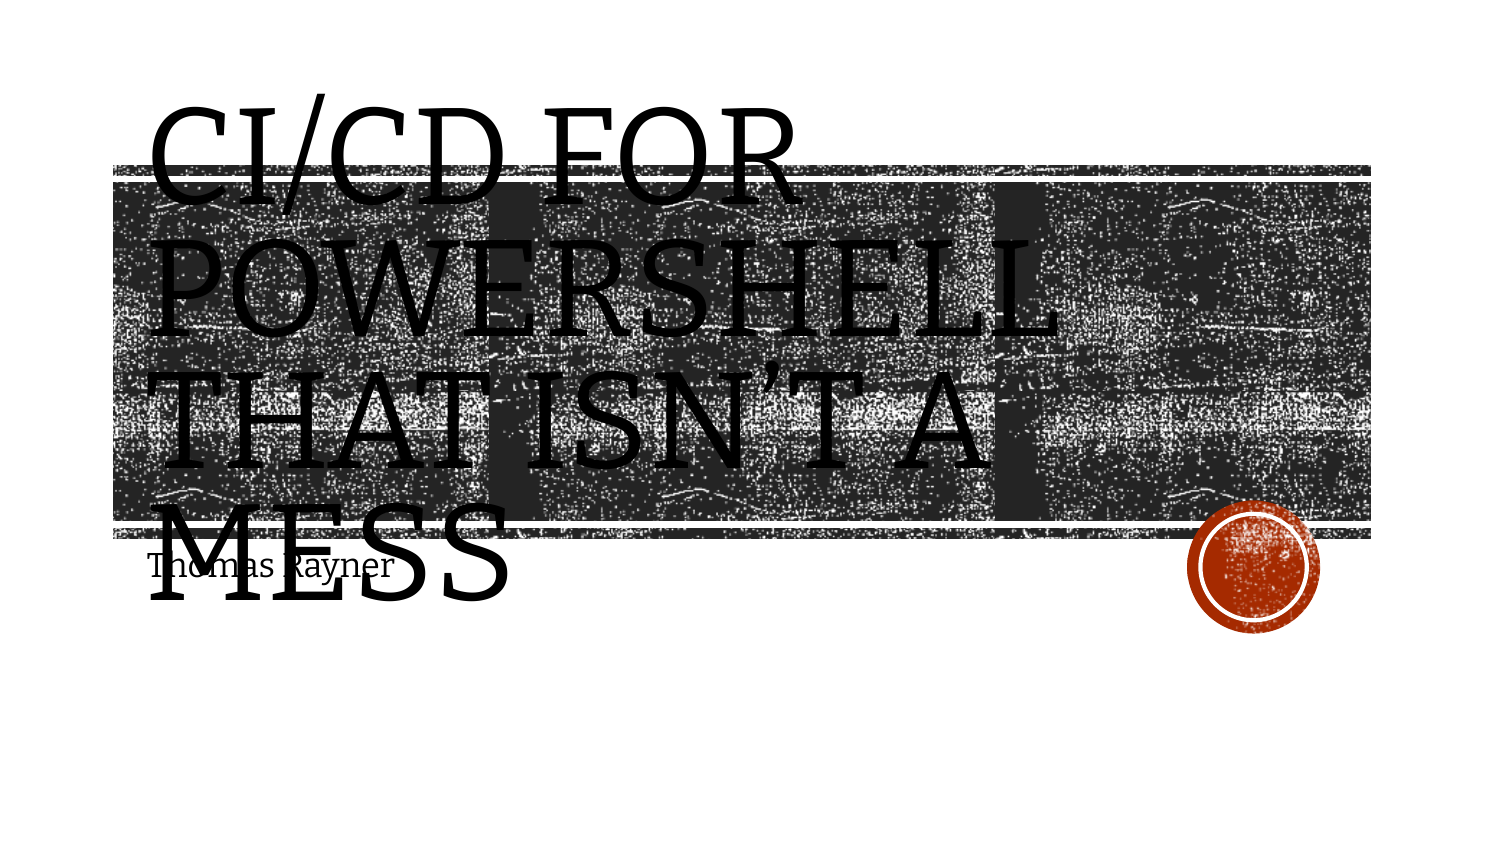

# CI/CD for PowerShell That Isn’t a Mess
Thomas Rayner